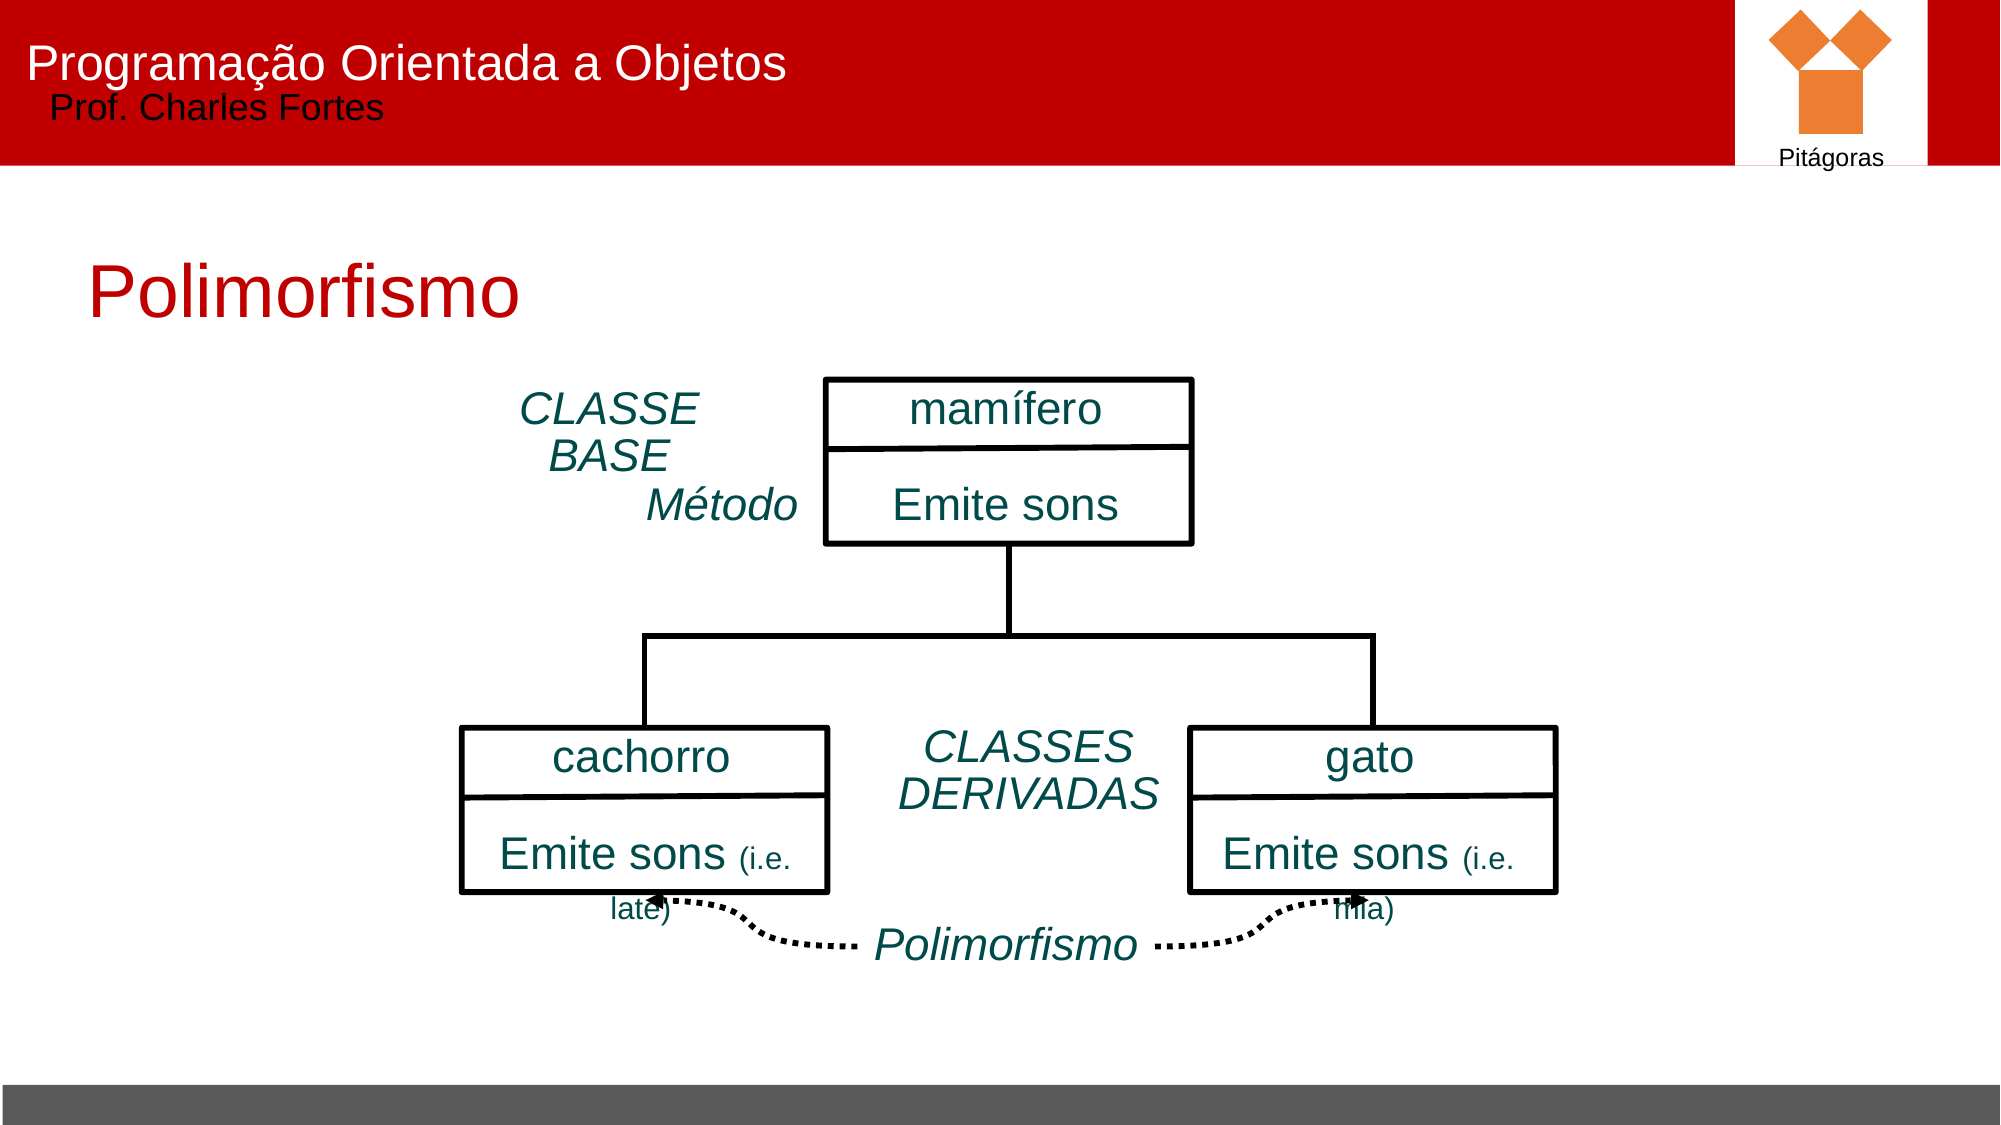

Pitágoras
Programação Orientada a Objetos
Prof. Charles Fortes
Polimorfismo

CLASSE BASE
mamífero

Método
Emite sons
CLASSES DERIVADAS

cachorro
gato

Emite sons (i.e. late)
Emite sons (i.e. mia)
Polimorfismo